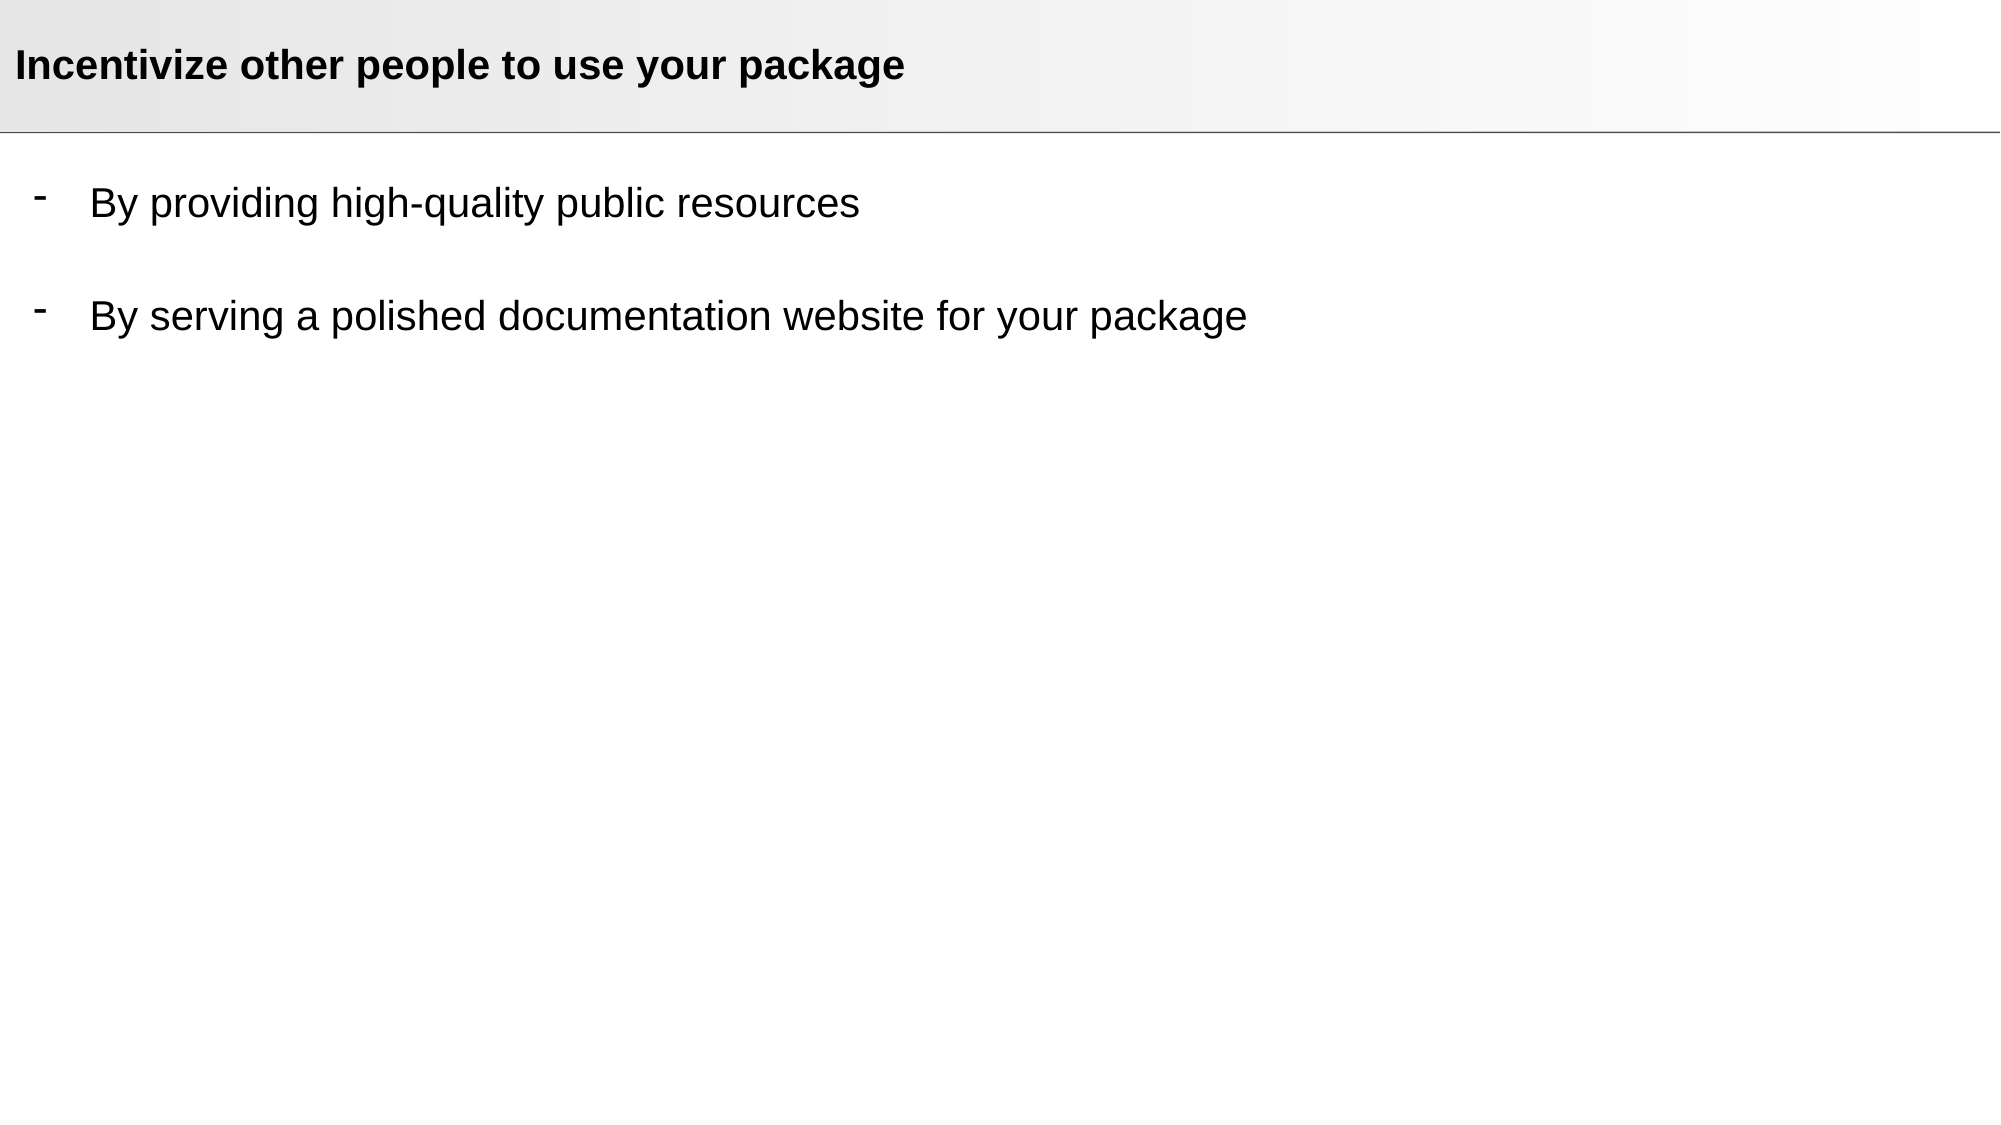

# Incentivize other people to use your package
By providing high-quality public resources
By serving a polished documentation website for your package